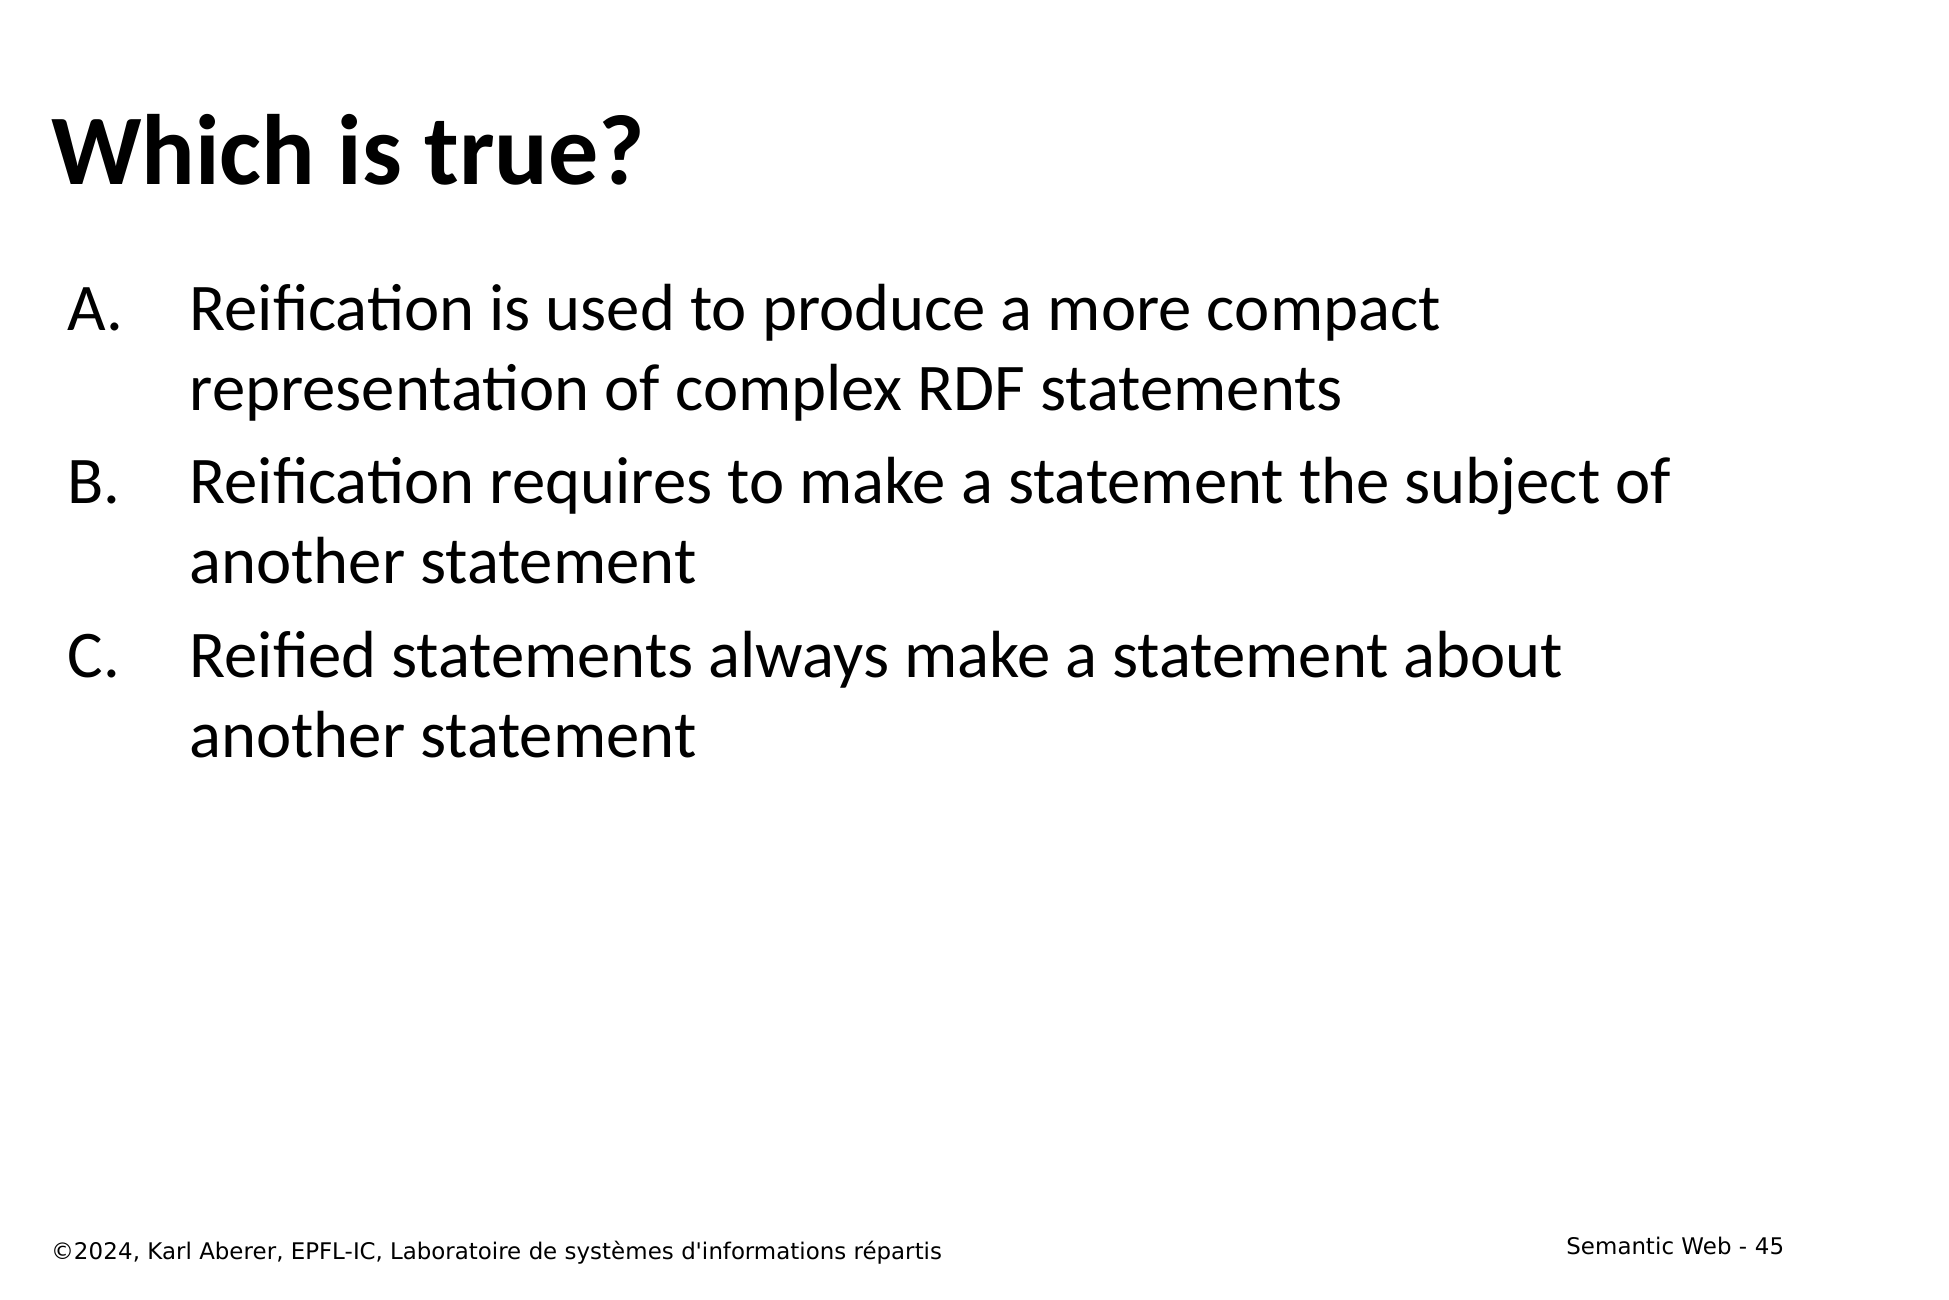

# Which is true?
Reification is used to produce a more compact representation of complex RDF statements
Reification requires to make a statement the subject of another statement
Reified statements always make a statement about another statement
©2024, Karl Aberer, EPFL-IC, Laboratoire de systèmes d'informations répartis